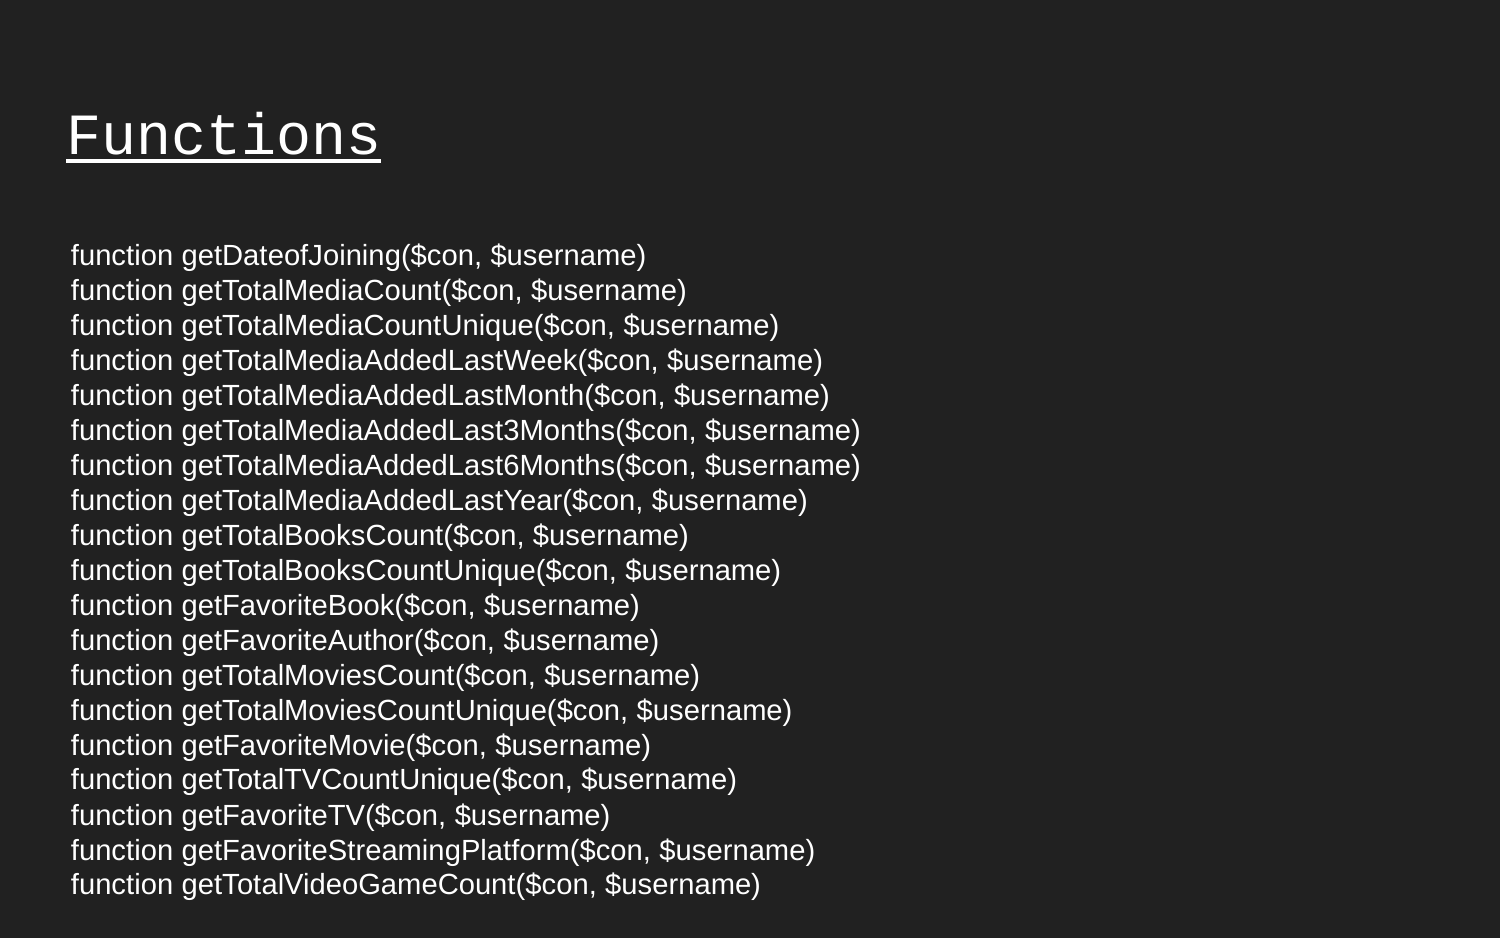

# Functions
function getDateofJoining($con, $username)
function getTotalMediaCount($con, $username)
function getTotalMediaCountUnique($con, $username)
function getTotalMediaAddedLastWeek($con, $username)
function getTotalMediaAddedLastMonth($con, $username)
function getTotalMediaAddedLast3Months($con, $username)
function getTotalMediaAddedLast6Months($con, $username)
function getTotalMediaAddedLastYear($con, $username)
function getTotalBooksCount($con, $username)
function getTotalBooksCountUnique($con, $username)
function getFavoriteBook($con, $username)
function getFavoriteAuthor($con, $username)
function getTotalMoviesCount($con, $username)
function getTotalMoviesCountUnique($con, $username)
function getFavoriteMovie($con, $username)
function getTotalTVCountUnique($con, $username)
function getFavoriteTV($con, $username)
function getFavoriteStreamingPlatform($con, $username)
function getTotalVideoGameCount($con, $username)